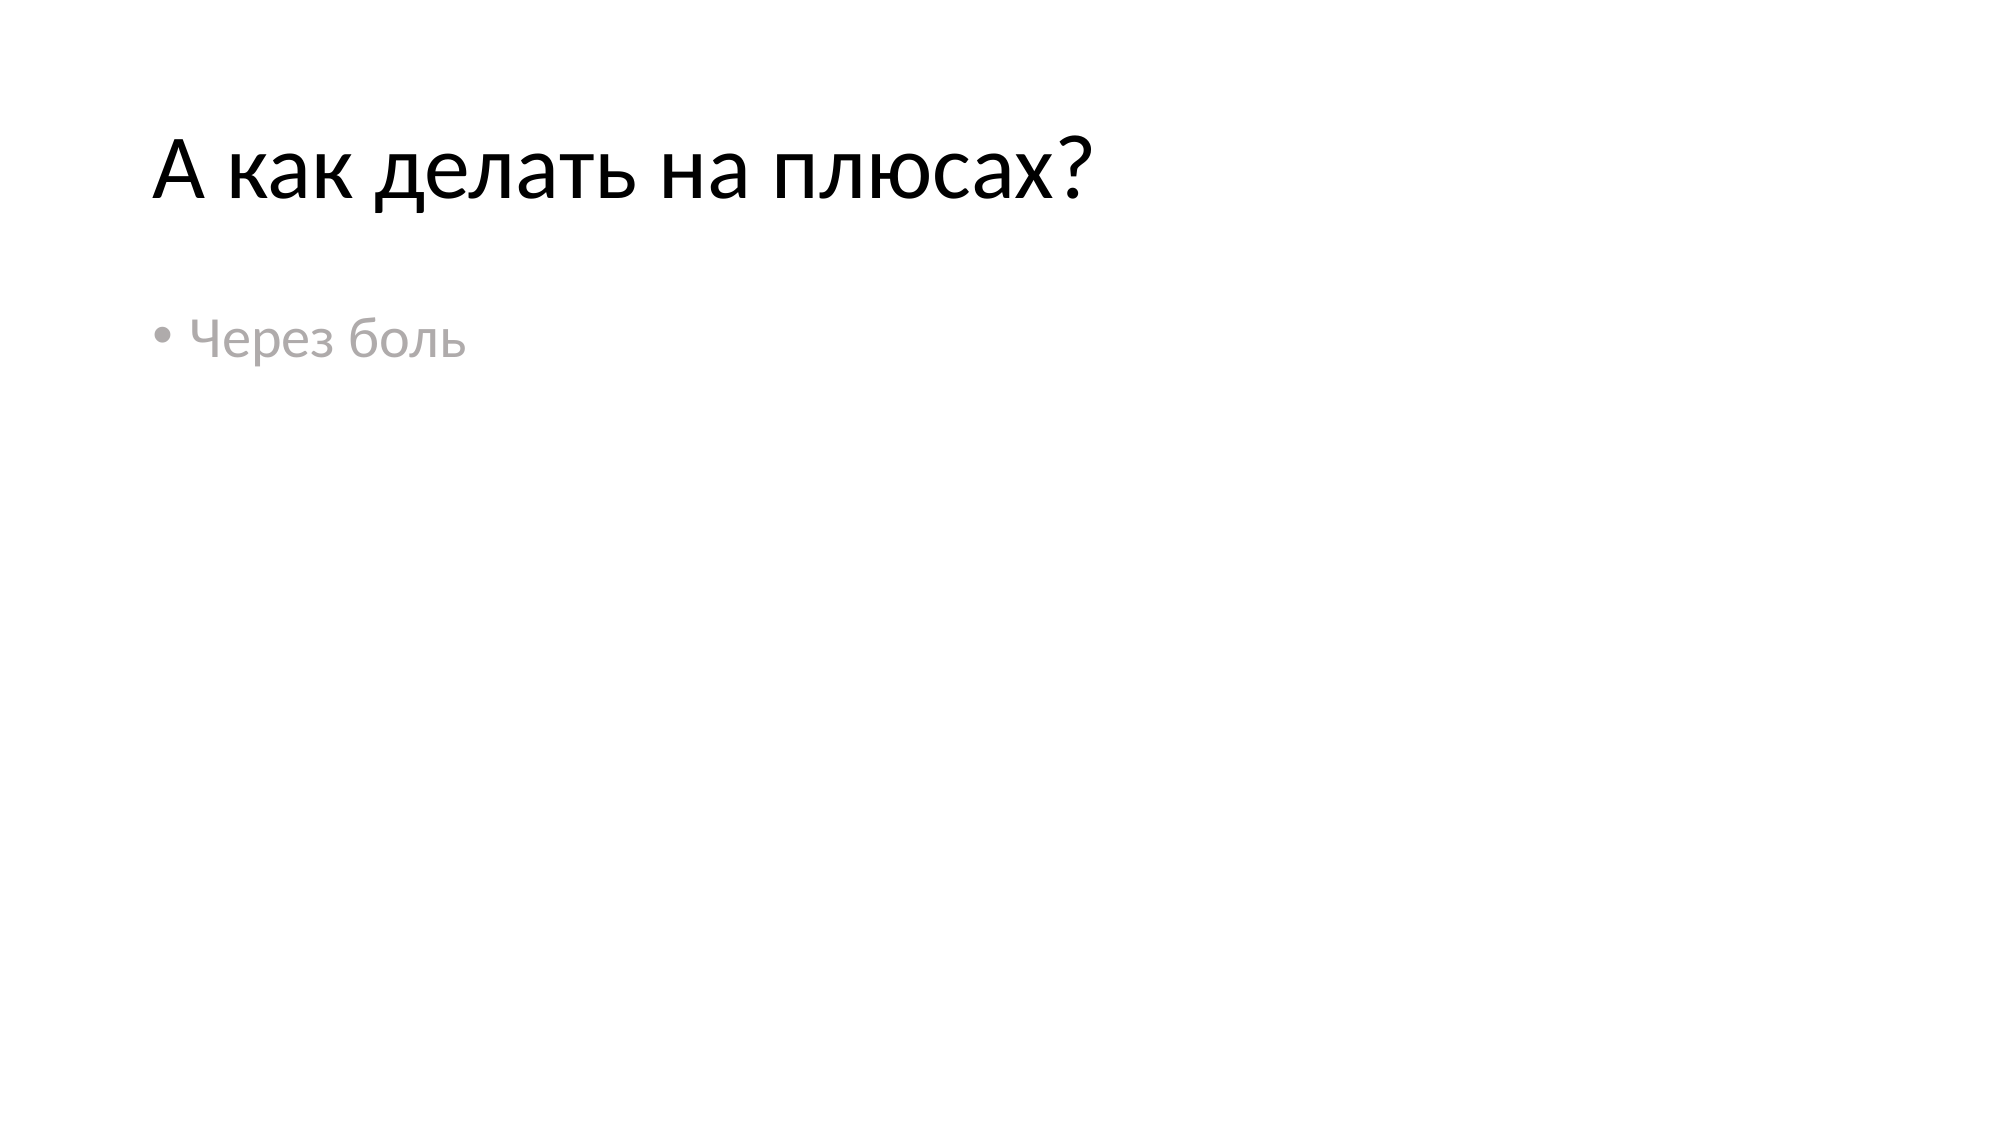

# А как делать на плюсах?
Через боль